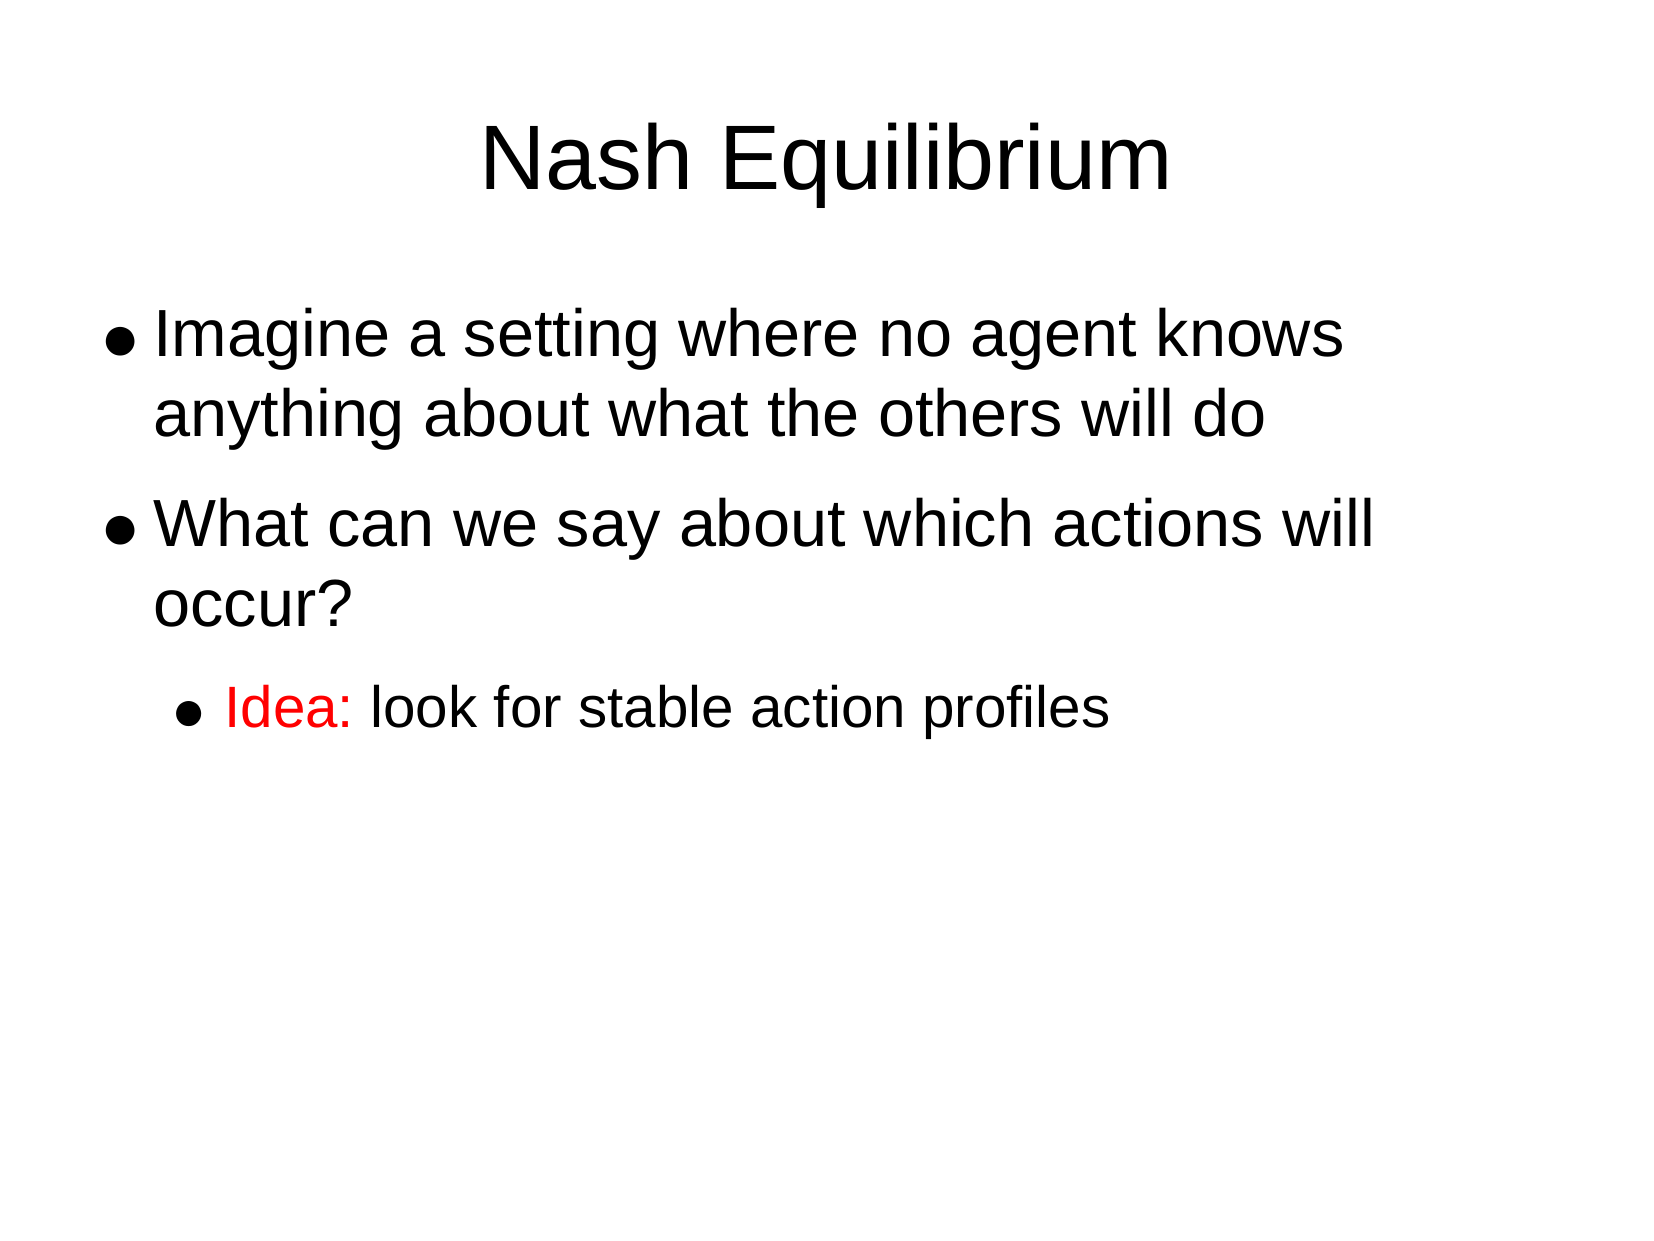

Nash Equilibrium
Imagine a setting where no agent knows anything about what the others will do
What can we say about which actions will occur?
Idea: look for stable action profiles